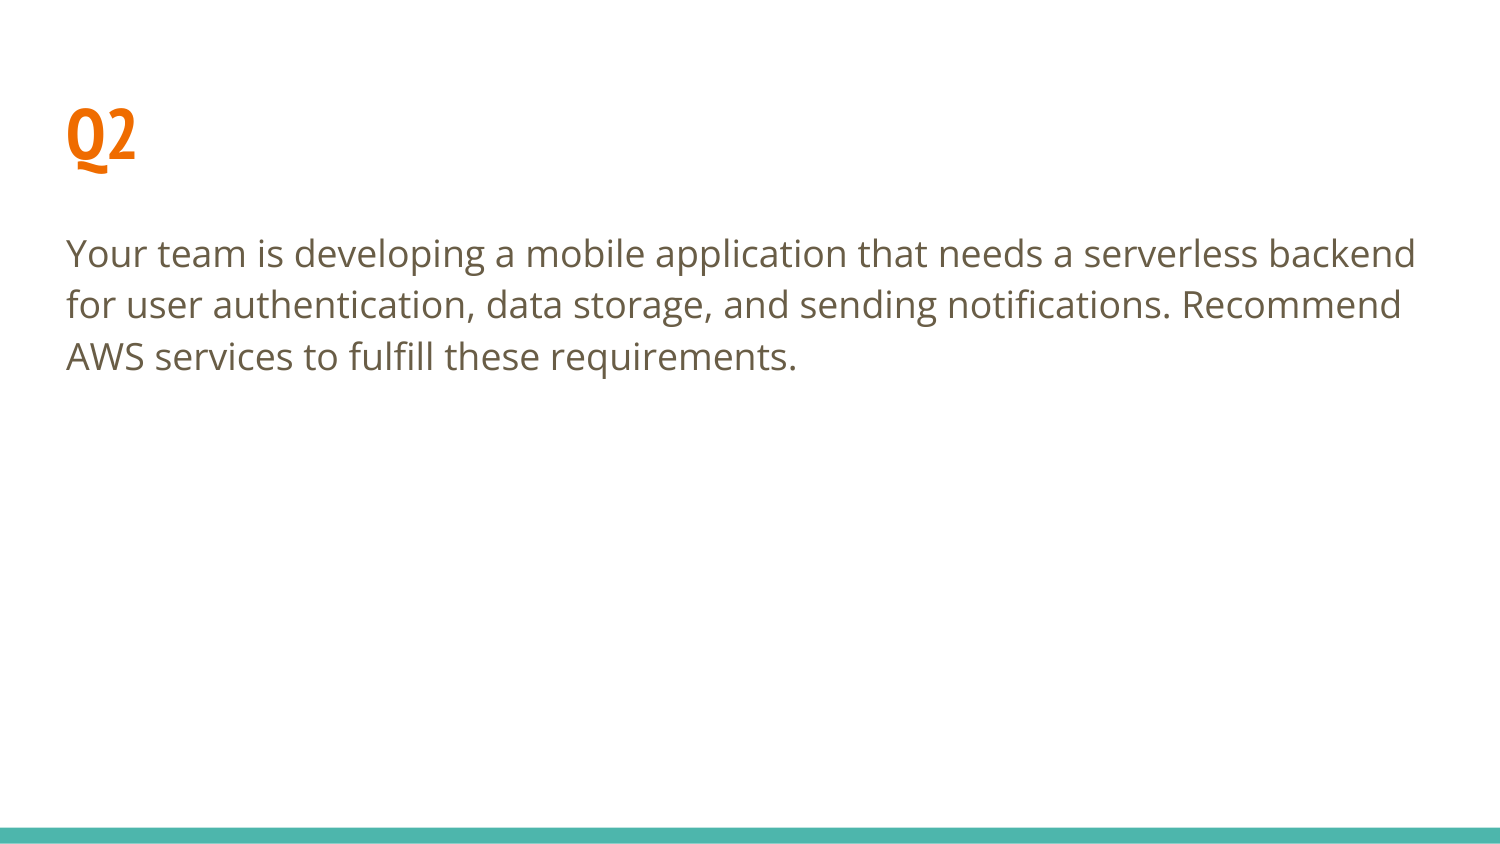

# Q2
Your team is developing a mobile application that needs a serverless backend for user authentication, data storage, and sending notifications. Recommend AWS services to fulfill these requirements.